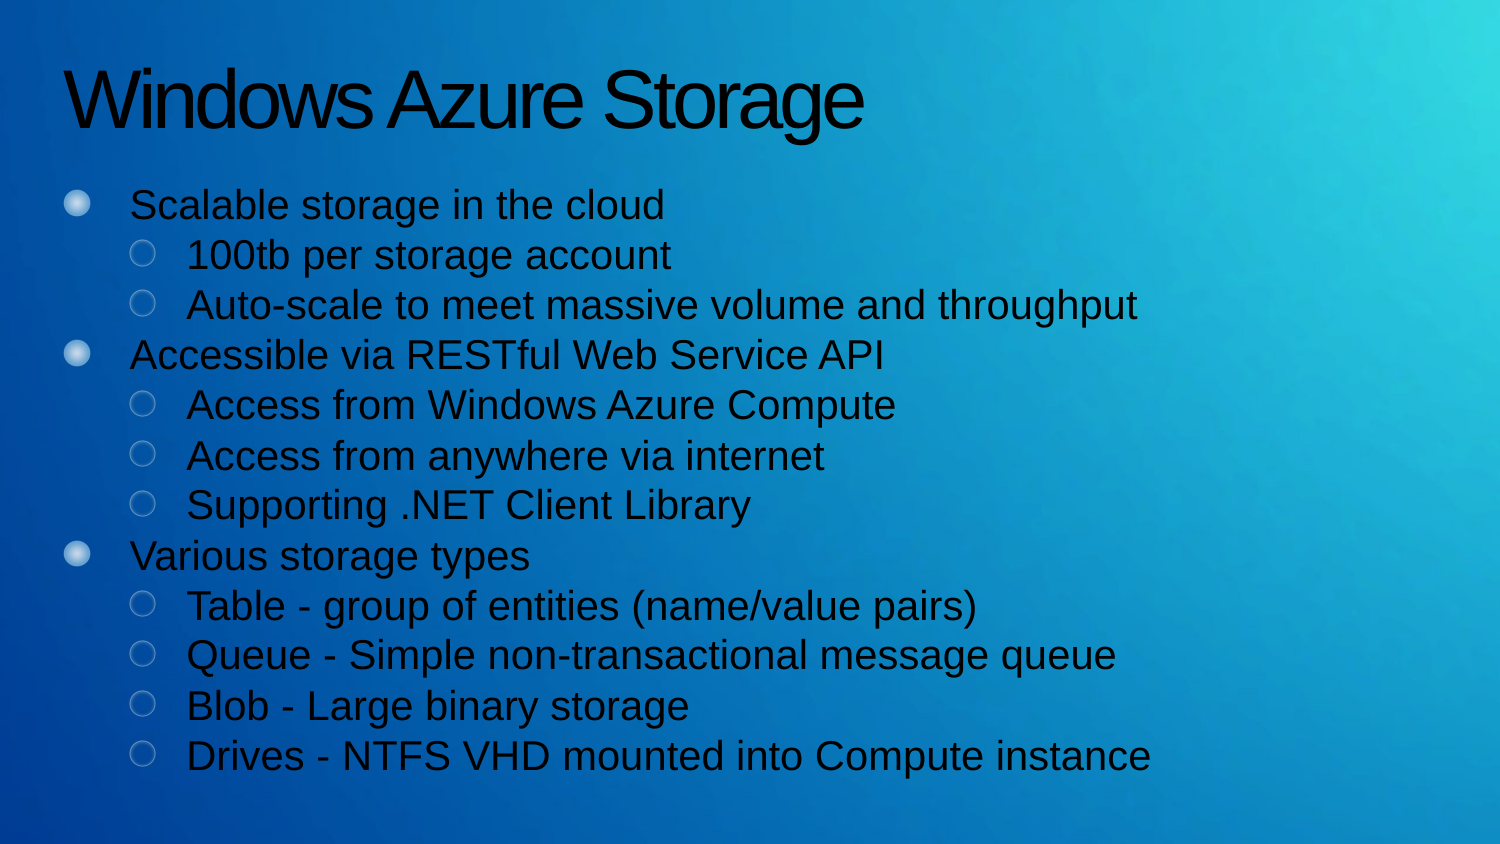

# Windows Azure Storage
Scalable storage in the cloud
100tb per storage account
Auto-scale to meet massive volume and throughput
Accessible via RESTful Web Service API
Access from Windows Azure Compute
Access from anywhere via internet
Supporting .NET Client Library
Various storage types
Table - group of entities (name/value pairs)
Queue - Simple non-transactional message queue
Blob - Large binary storage
Drives - NTFS VHD mounted into Compute instance